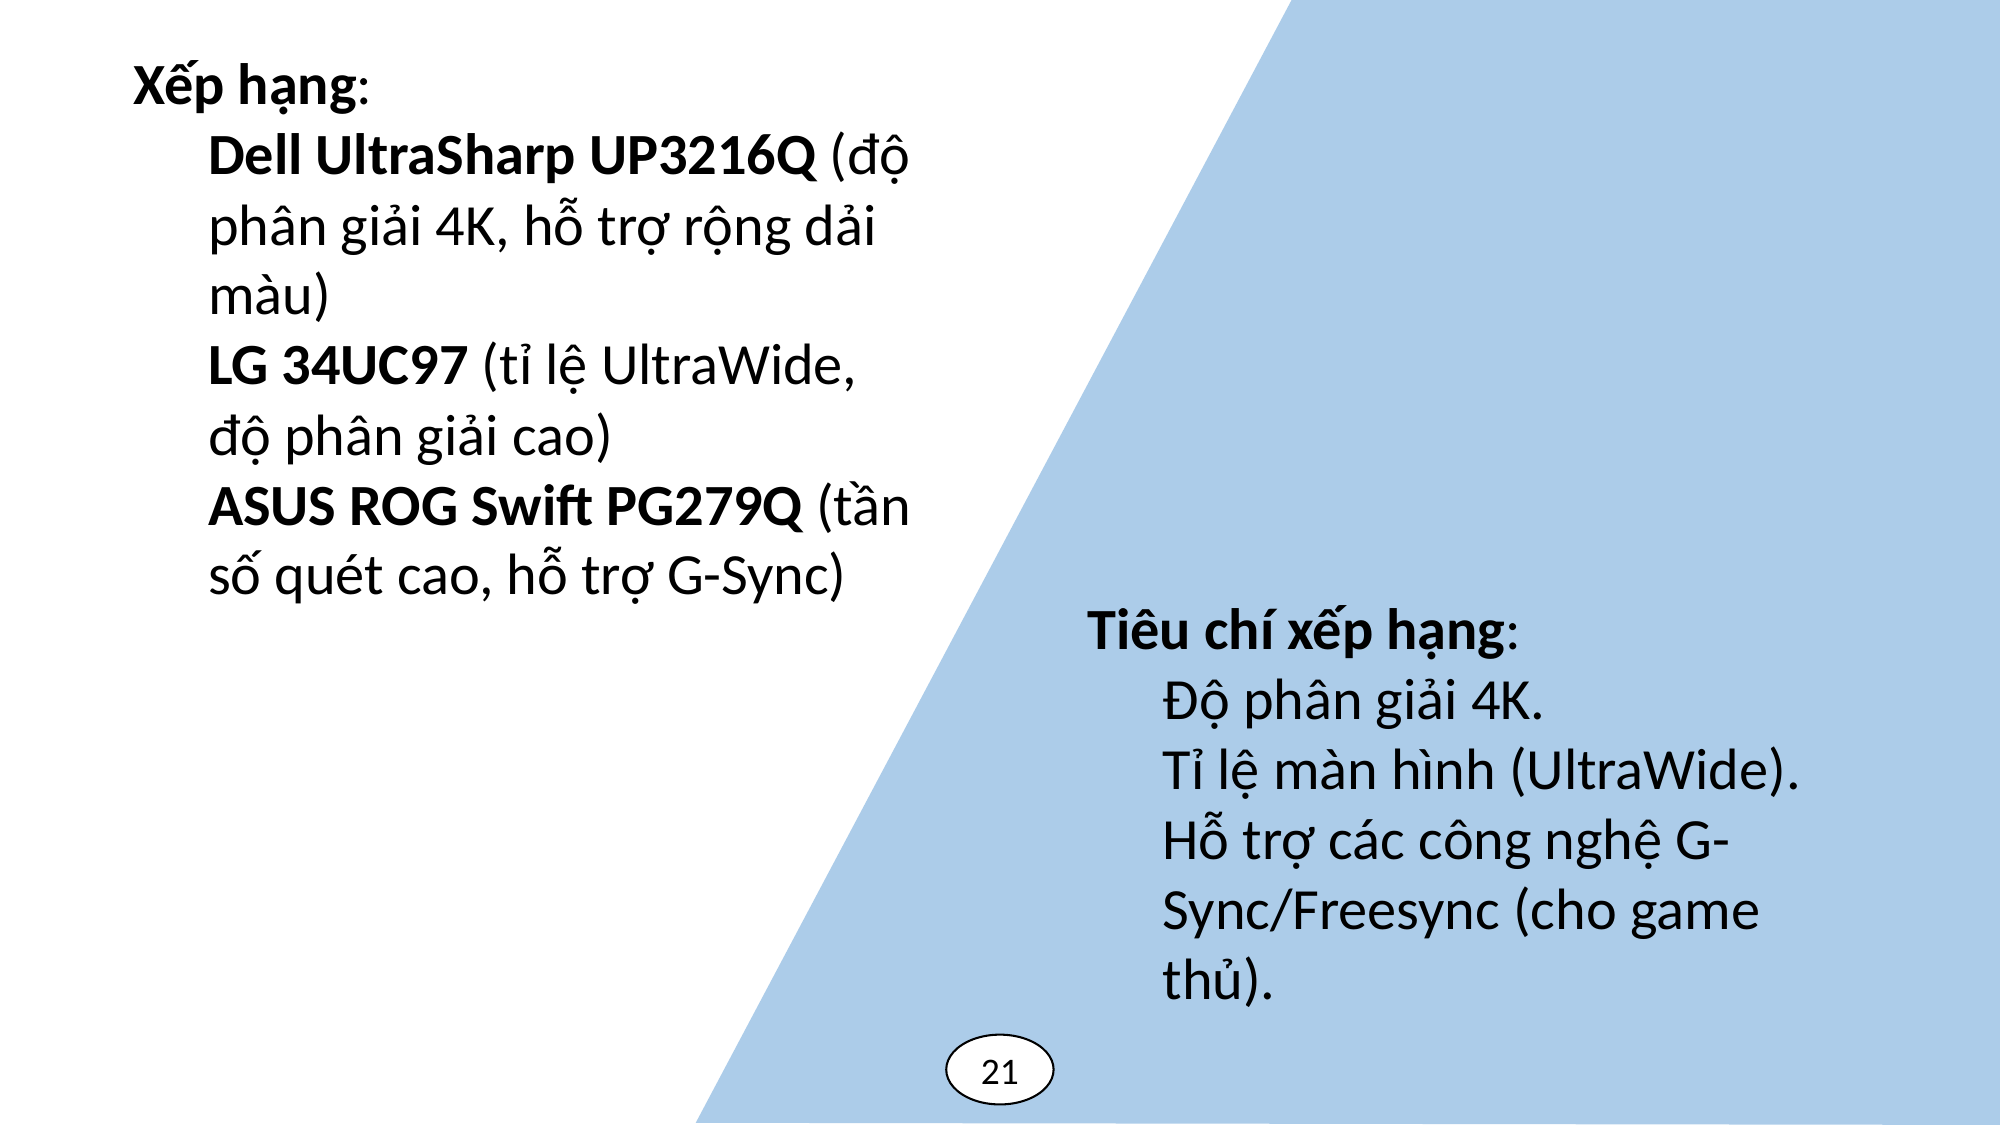

Xếp hạng:
Dell UltraSharp UP3216Q (độ phân giải 4K, hỗ trợ rộng dải màu)
LG 34UC97 (tỉ lệ UltraWide, độ phân giải cao)
ASUS ROG Swift PG279Q (tần số quét cao, hỗ trợ G-Sync)
Tiêu chí xếp hạng:
Độ phân giải 4K.
Tỉ lệ màn hình (UltraWide).
Hỗ trợ các công nghệ G-Sync/Freesync (cho game thủ).
21